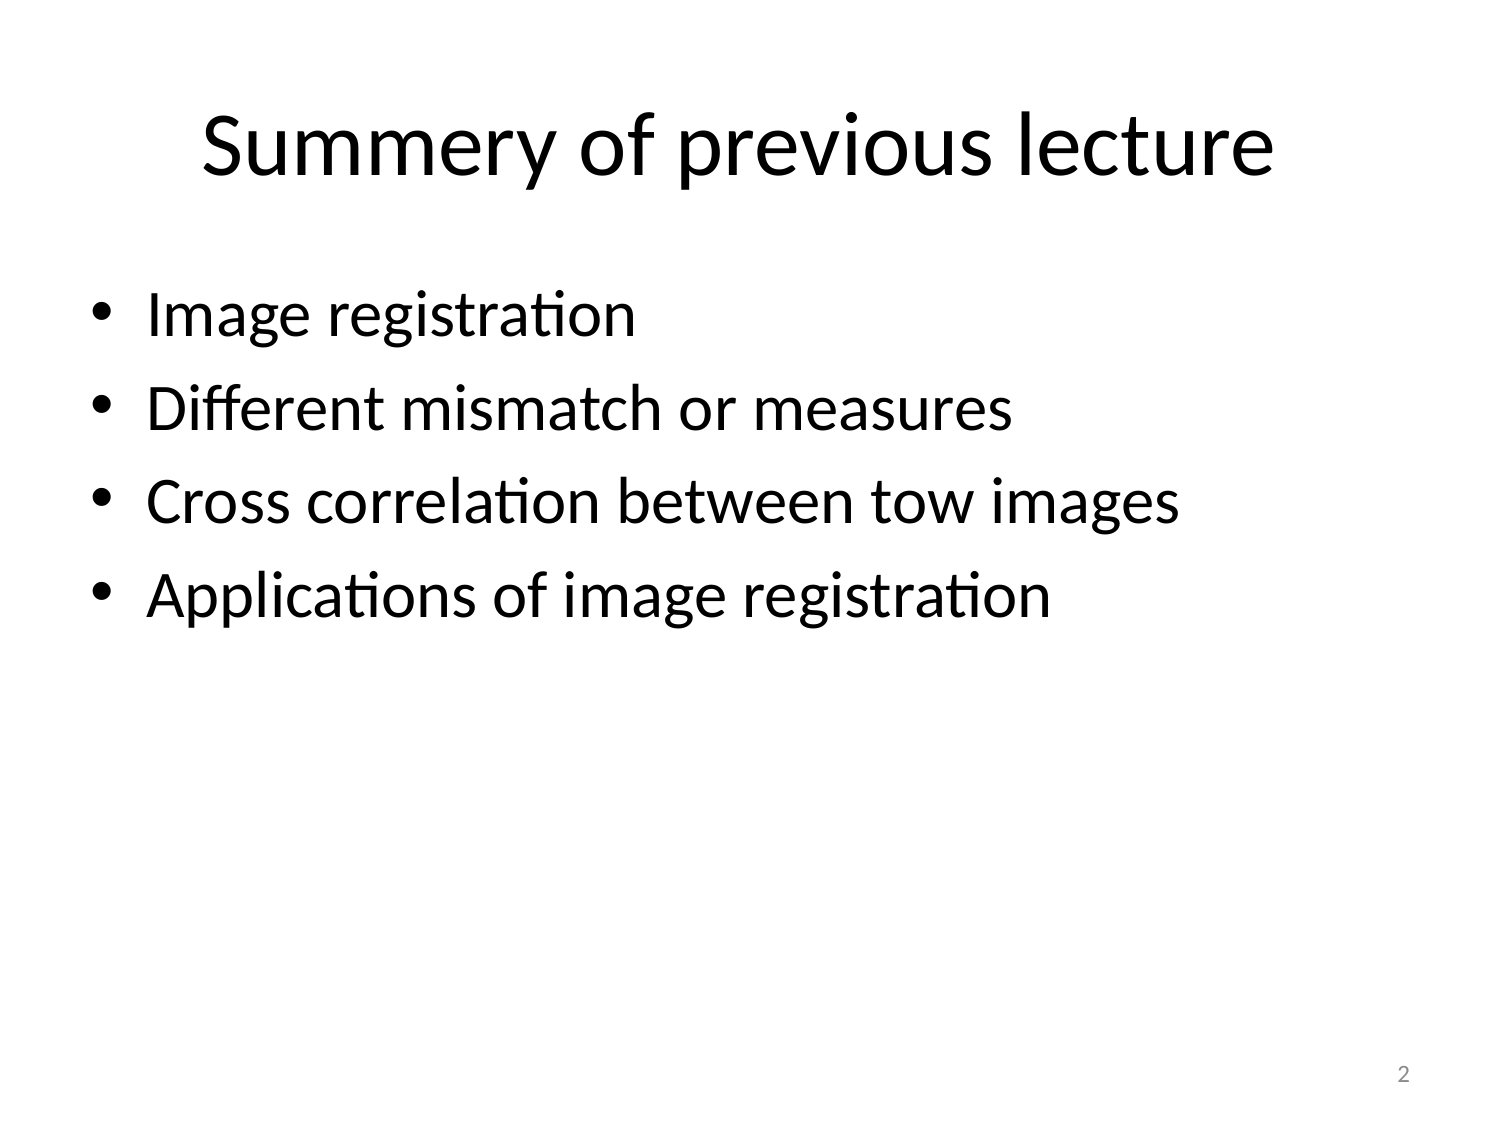

# Summery of previous lecture
Image registration
Different mismatch or measures
Cross correlation between tow images
Applications of image registration
2